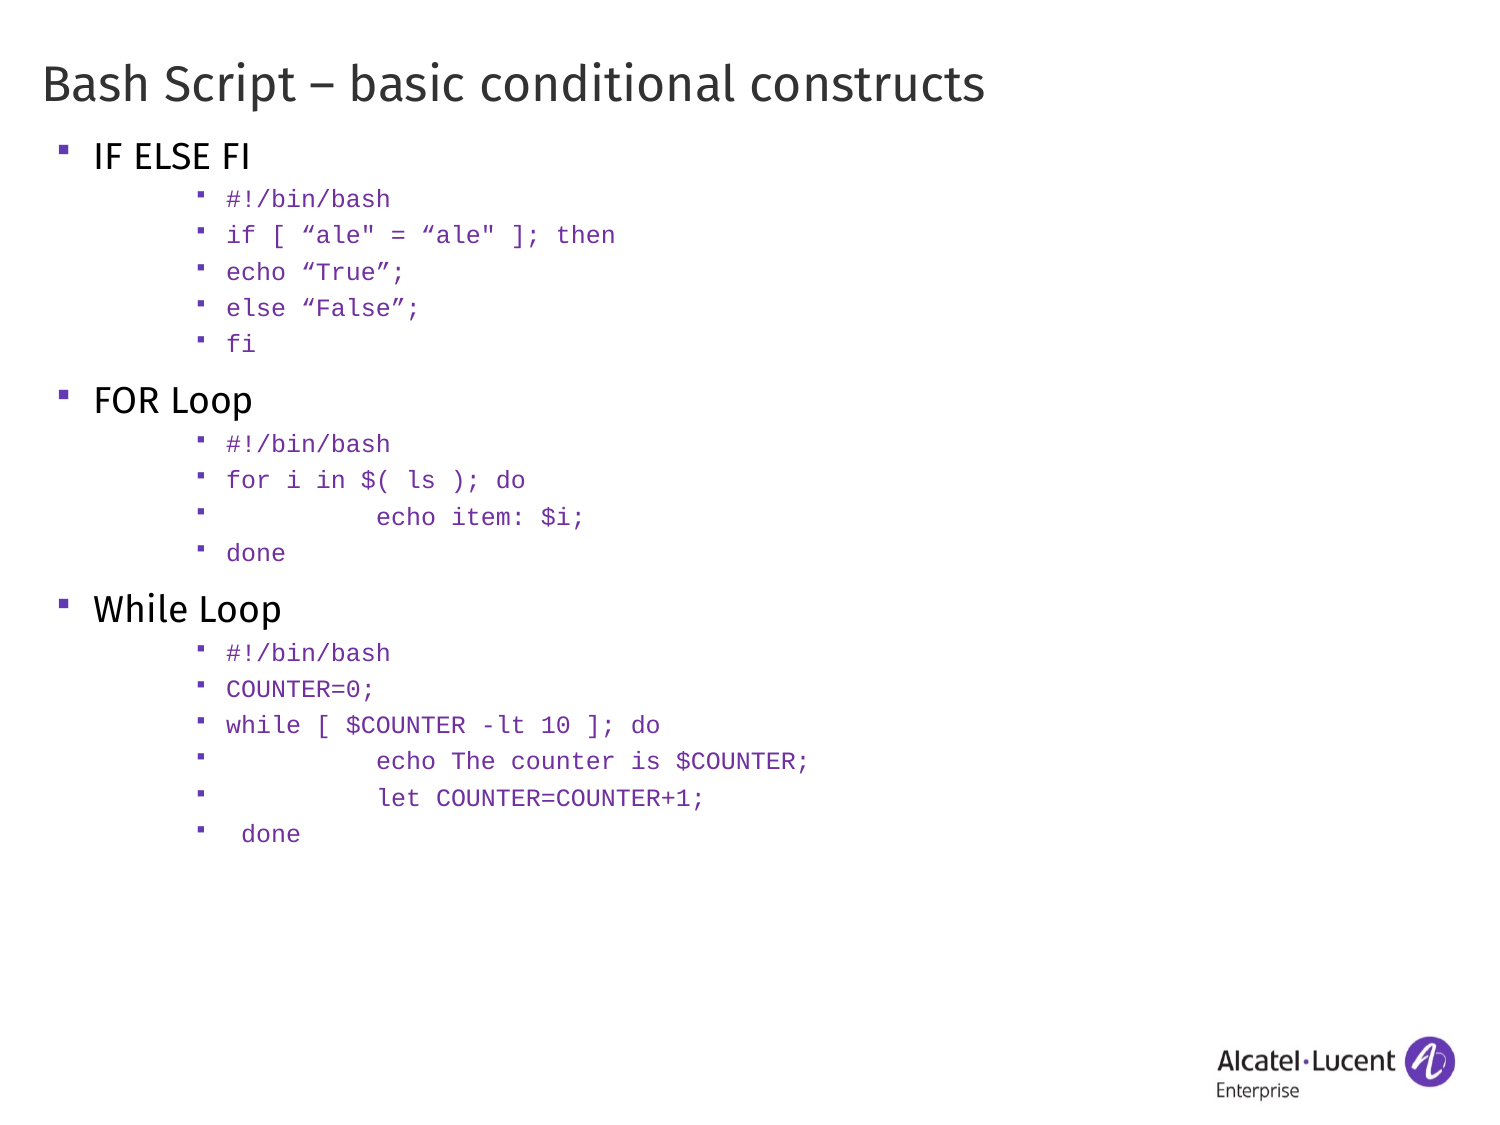

# Bash Script – basic conditional constructs
IF ELSE FI
#!/bin/bash
if [ “ale" = “ale" ]; then
echo “True”;
else “False”;
fi
FOR Loop
#!/bin/bash
for i in $( ls ); do
	echo item: $i;
done
While Loop
#!/bin/bash
COUNTER=0;
while [ $COUNTER -lt 10 ]; do
	echo The counter is $COUNTER;
	let COUNTER=COUNTER+1;
 done